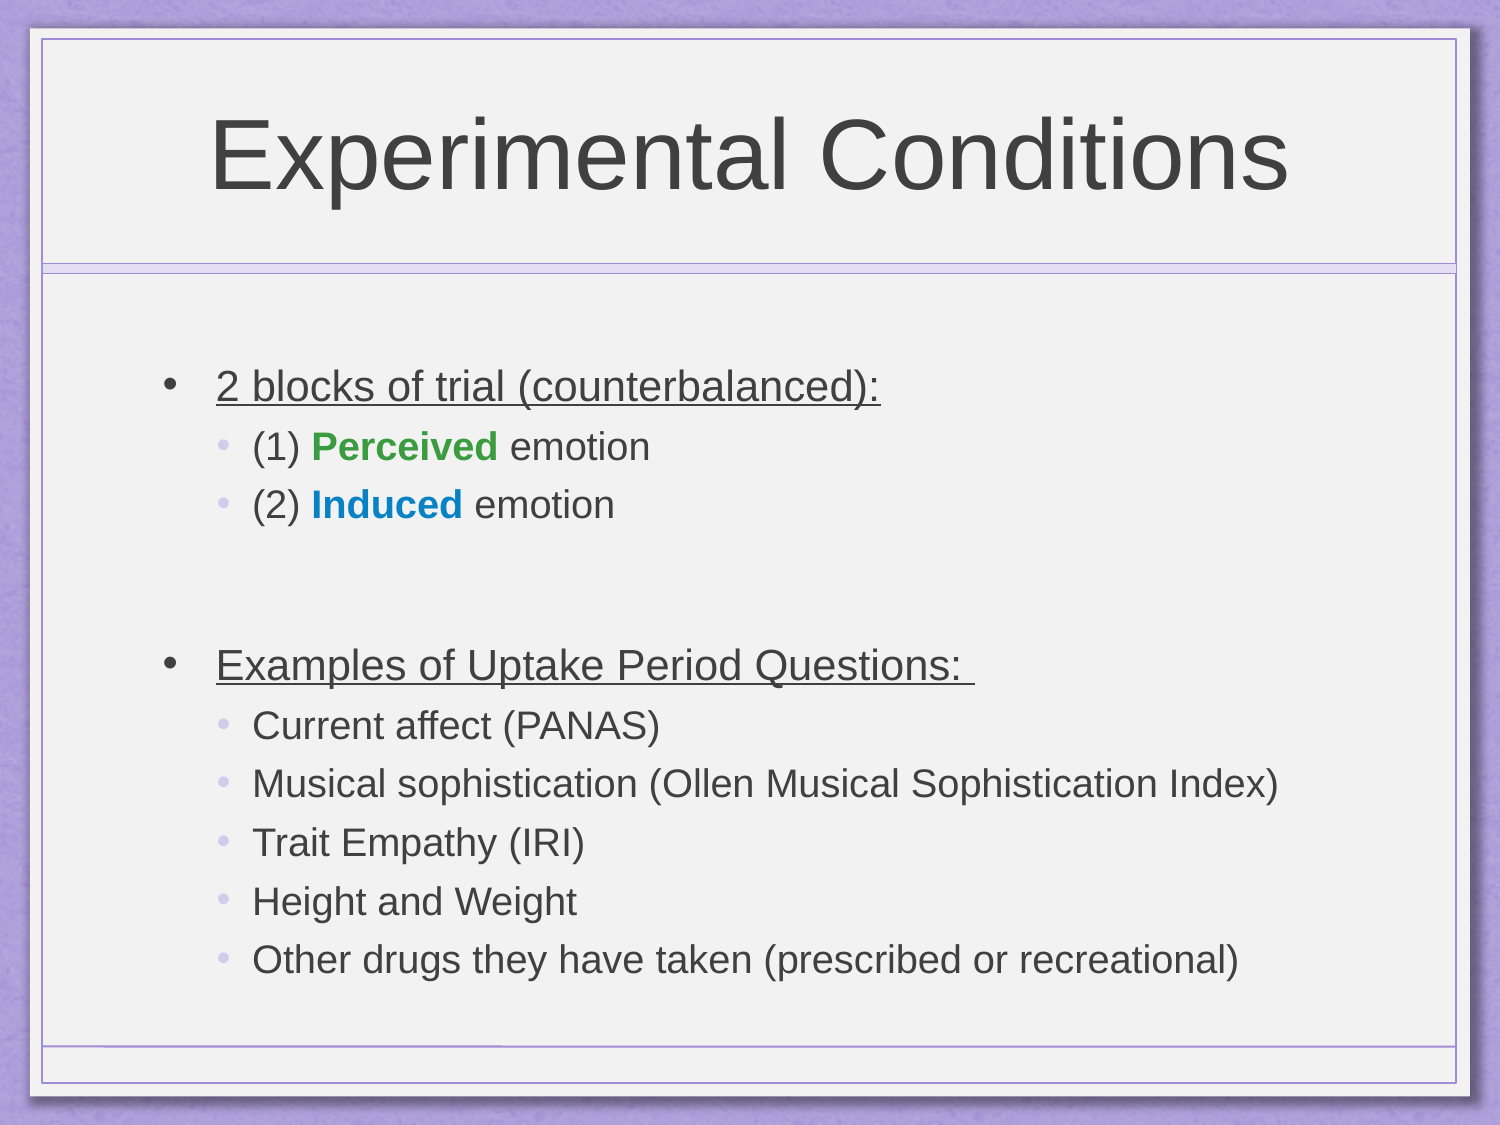

# Experimental Conditions
2 blocks of trial (counterbalanced):
(1) Perceived emotion
(2) Induced emotion

Examples of Uptake Period Questions:
Current affect (PANAS)
Musical sophistication (Ollen Musical Sophistication Index)
Trait Empathy (IRI)
Height and Weight
Other drugs they have taken (prescribed or recreational)